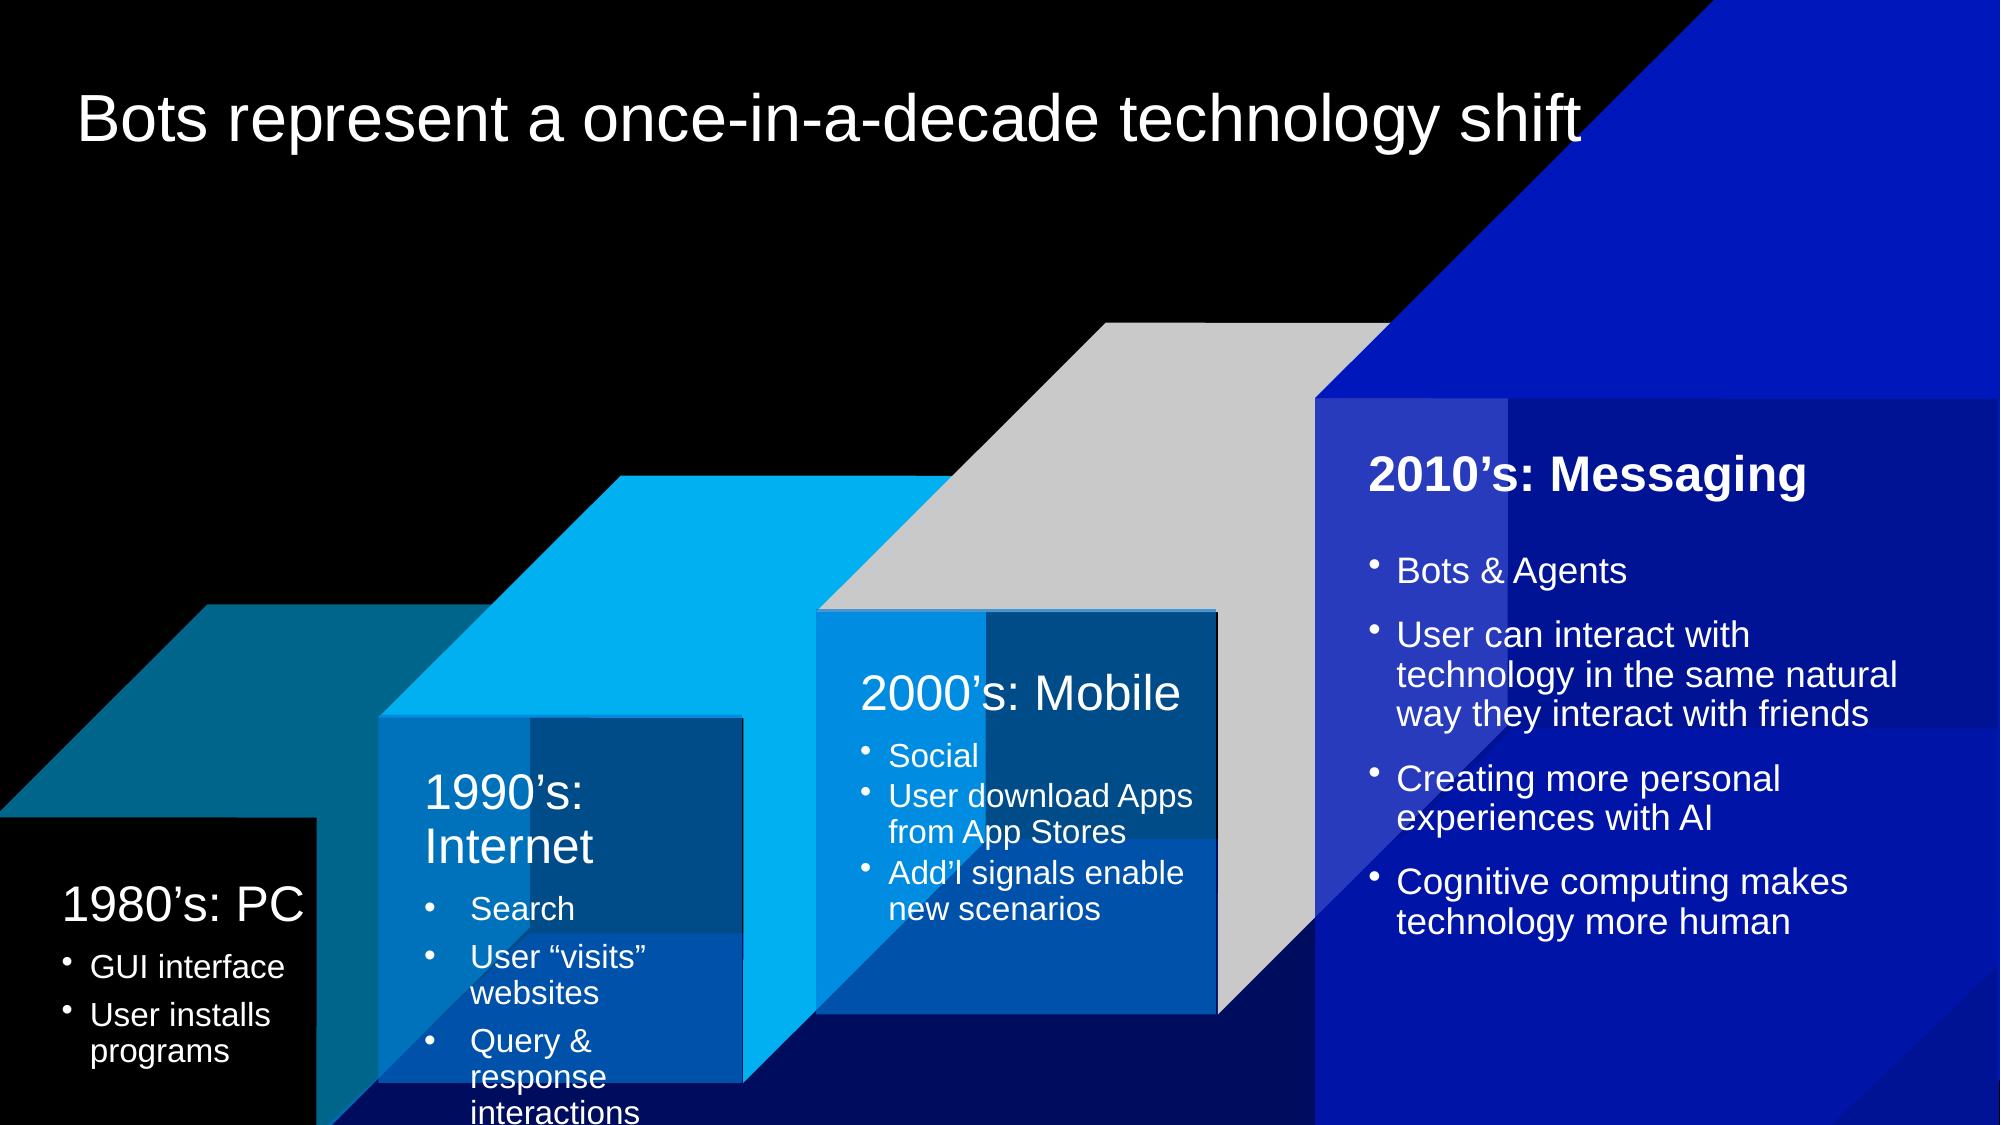

2010’s: Messaging

Bots & Agents
User can interact with technology in the same natural way they interact with friends
Creating more personal experiences with AI
Cognitive computing makes technology more human
Bots represent a once-in-a-decade technology shift

2000’s: Mobile
Social
User download Apps from App Stores
Add’l signals enable new scenarios

1990’s: Internet
Search
User “visits” websites
Query & response interactions

1980’s: PC
GUI interface
User installs programs

Web
PC-based
Query & Response
Apps
Mobile-first
Siloed experiences
Platform-based
Bots
Conversational
Cross-platform
Contextually aware